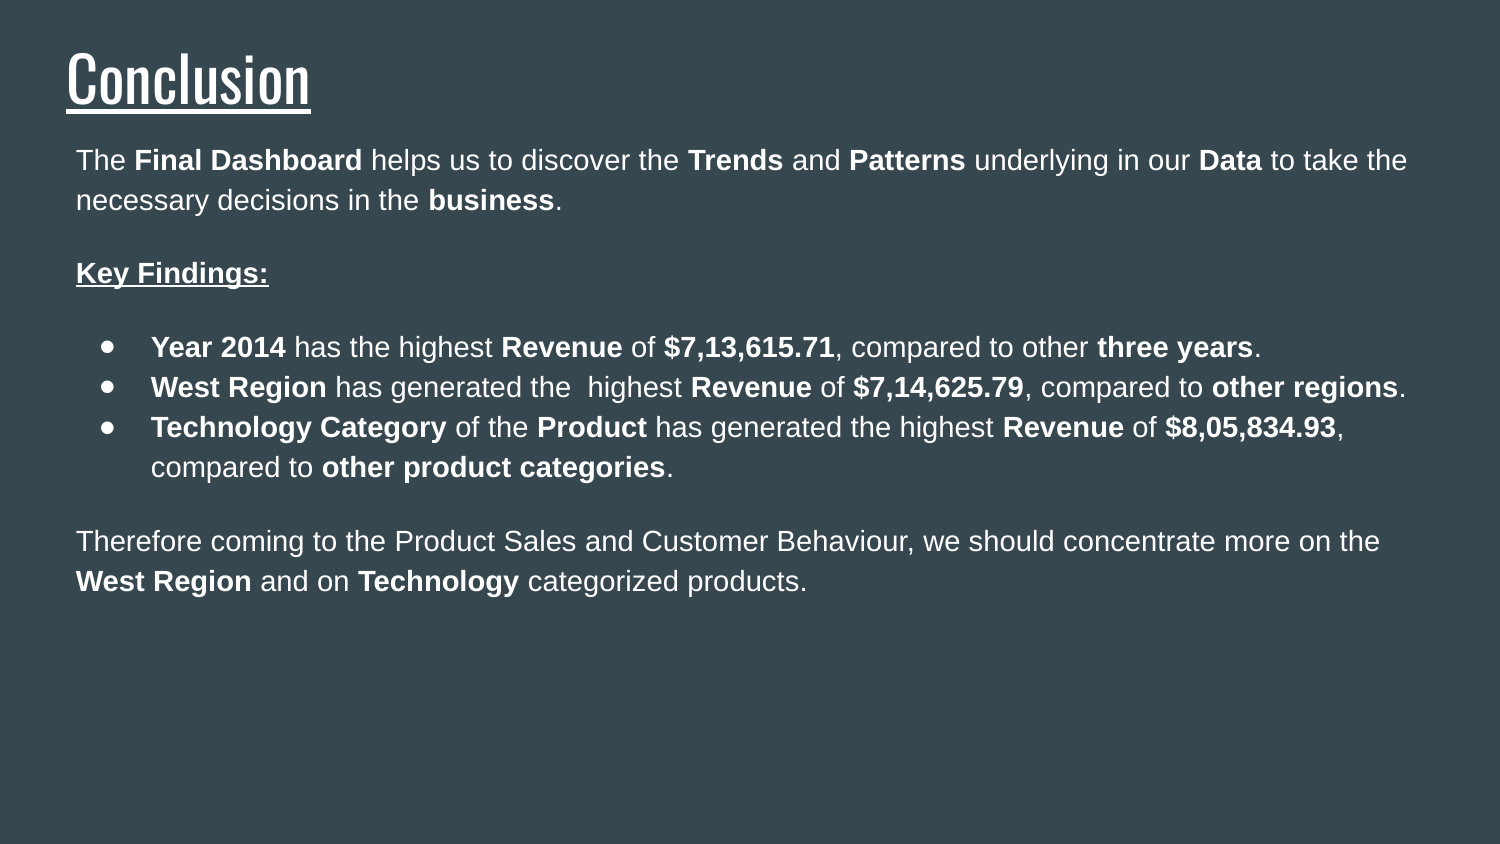

Conclusion
The Final Dashboard helps us to discover the Trends and Patterns underlying in our Data to take the necessary decisions in the business.
Key Findings:
Year 2014 has the highest Revenue of $7,13,615.71, compared to other three years.
West Region has generated the  highest Revenue of $7,14,625.79, compared to other regions.
Technology Category of the Product has generated the highest Revenue of $8,05,834.93, compared to other product categories.
Therefore coming to the Product Sales and Customer Behaviour, we should concentrate more on the West Region and on Technology categorized products.